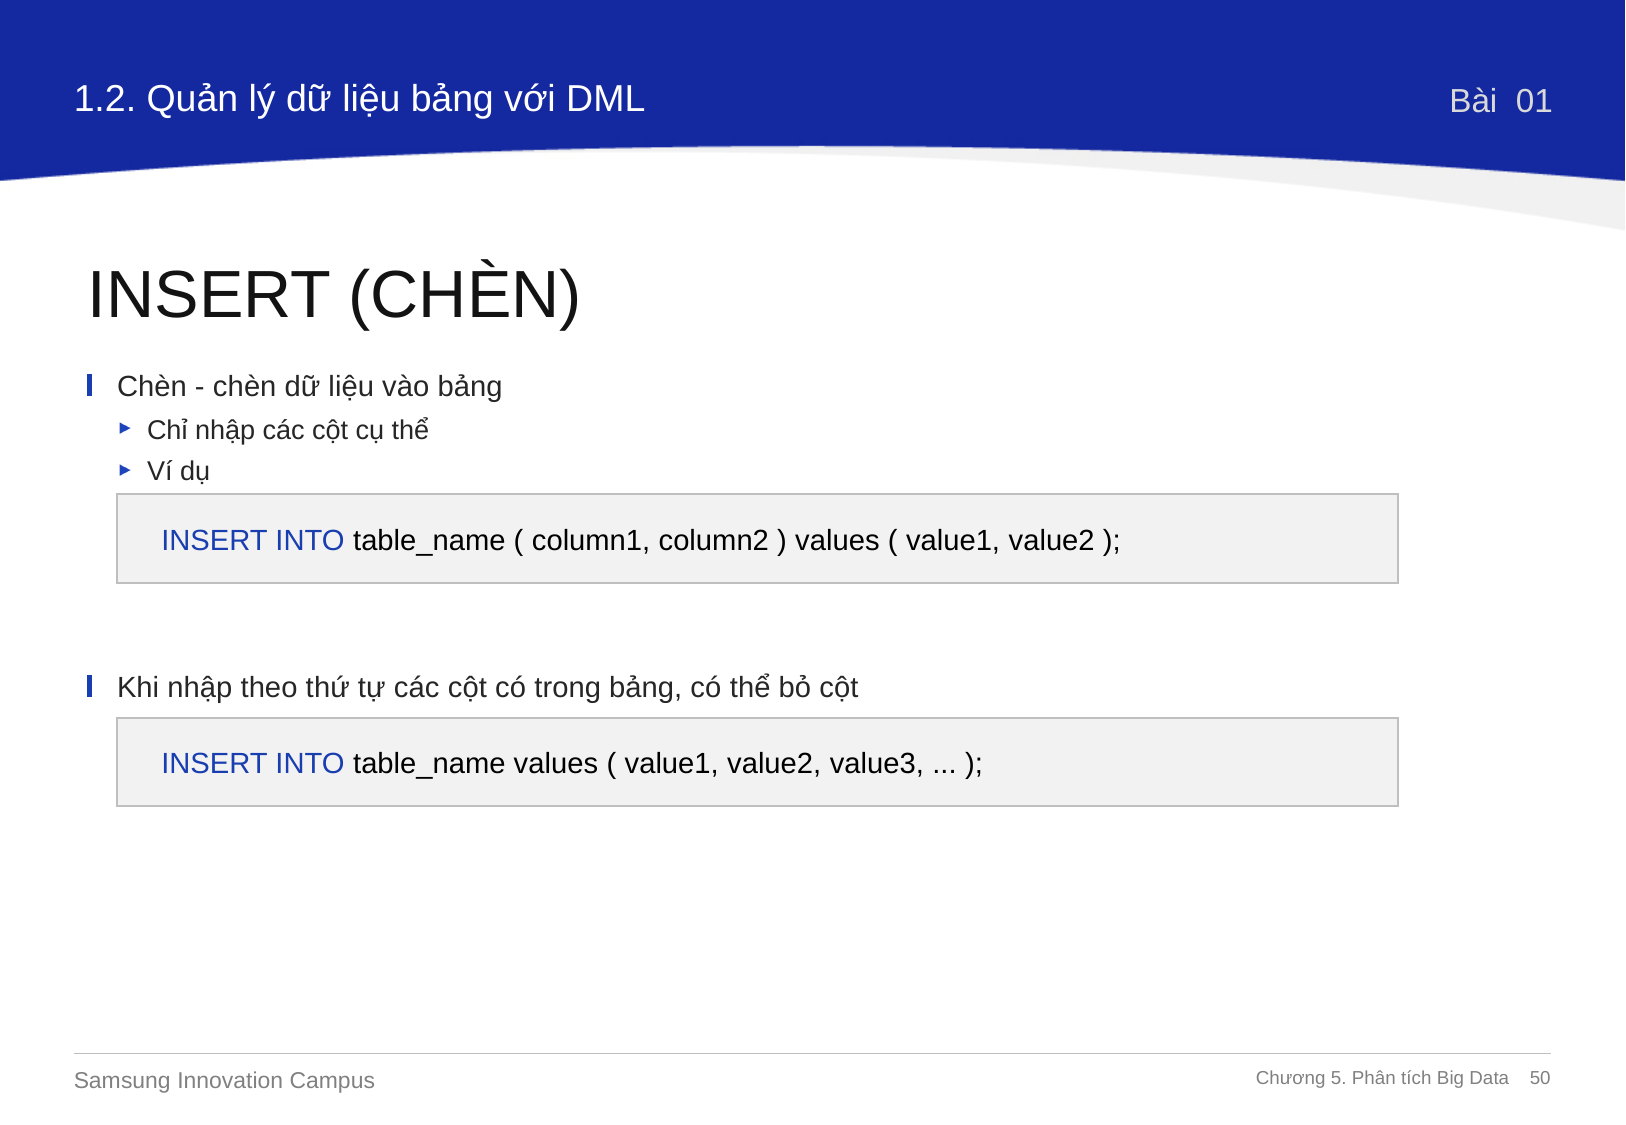

1.2. Quản lý dữ liệu bảng với DML
Bài  01
INSERT (CHÈN)
Chèn - chèn dữ liệu vào bảng
Chỉ nhập các cột cụ thể
Ví dụ
CHÈN VÀOTO TABLE_NAME ( COLUMN1, COLUMN2 ) VALUES ( VALUE1, VALUE2 );

Khi nhập theo thứ tự các cột có trong bảng, có thể bỏ cột
Ví dụ
INSERT INTO TABLE_NAME VALUES ( VALUE1, VALUE2, VALUE3, ... );

INSERT INTO table_name ( column1, column2 ) values ( value1, value2 );
INSERT INTO table_name values ( value1, value2, value3, ... );